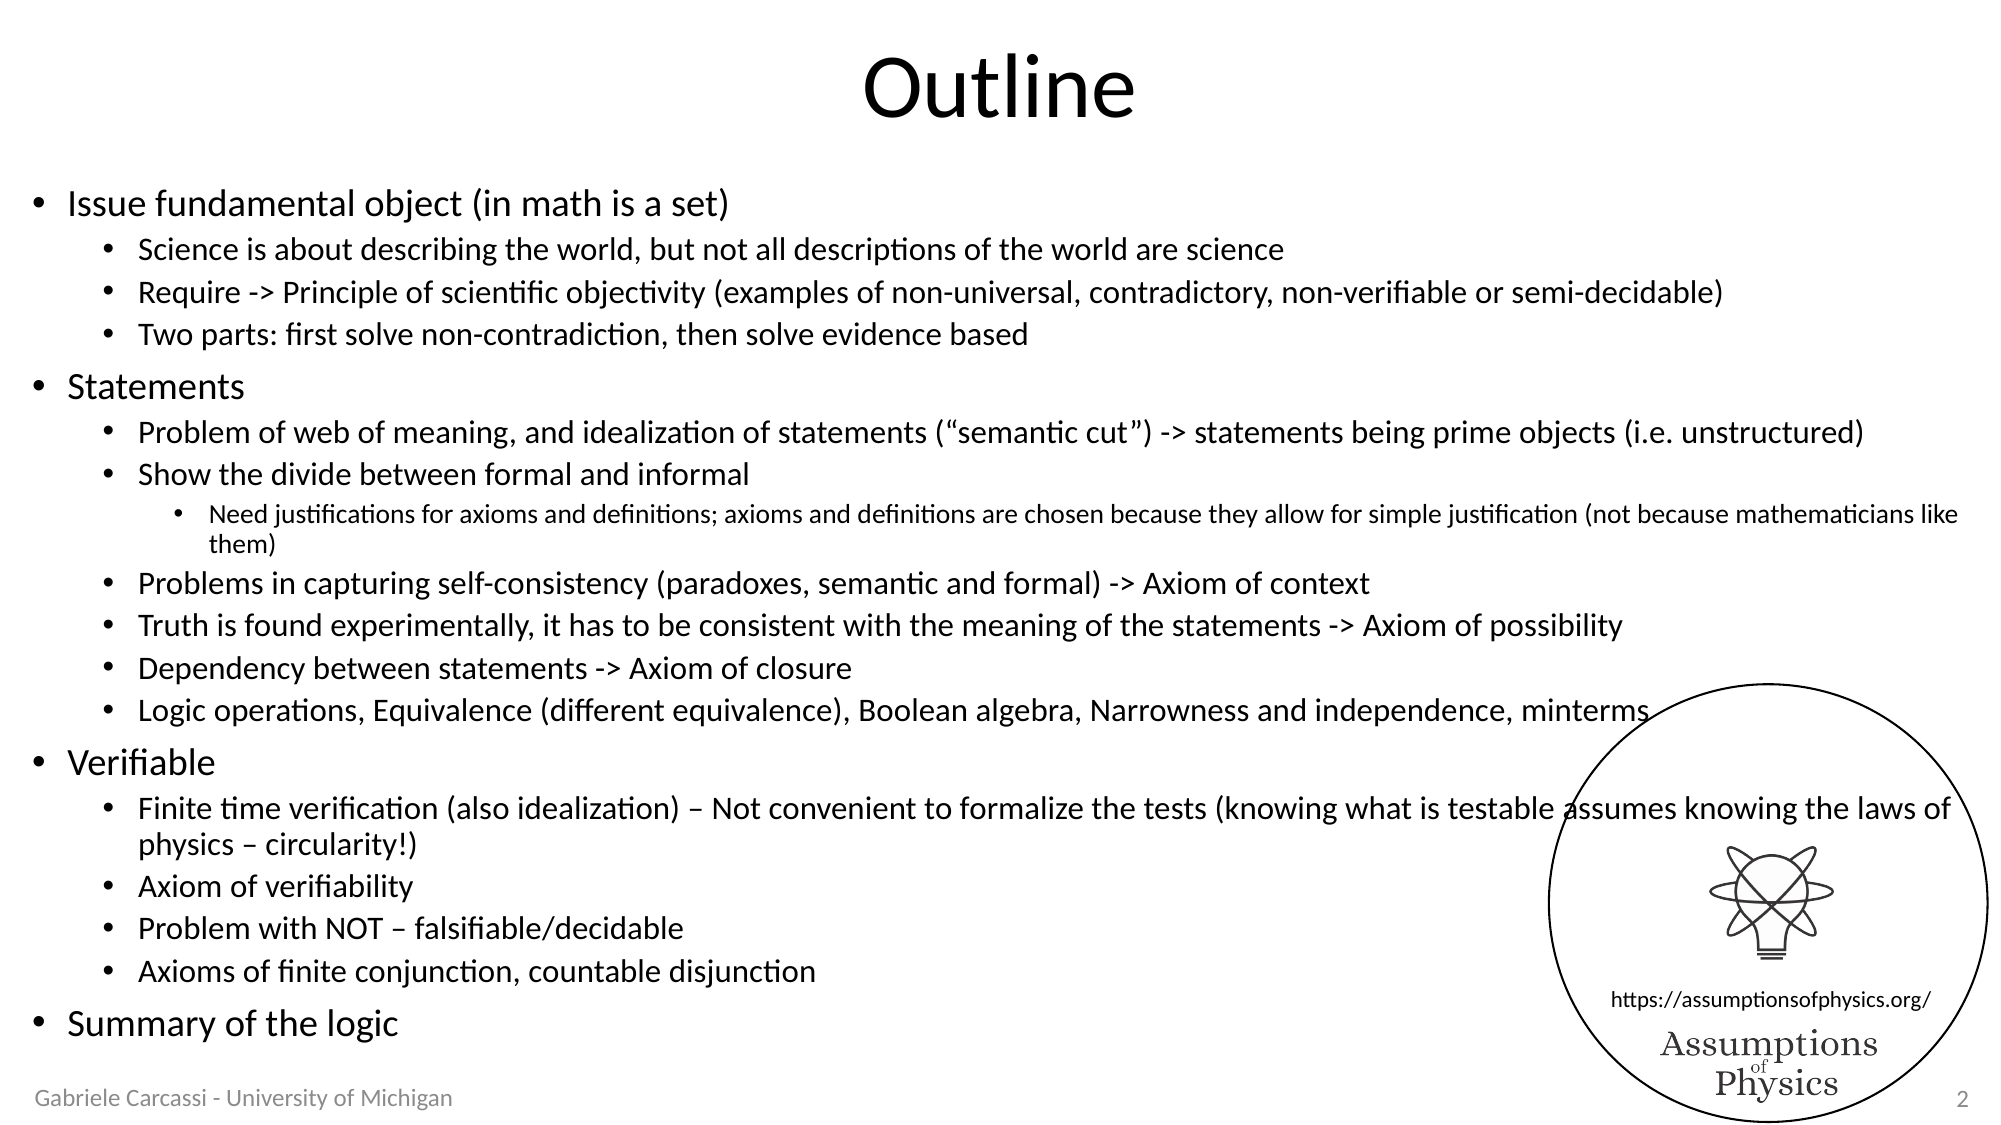

# Outline
Issue fundamental object (in math is a set)
Science is about describing the world, but not all descriptions of the world are science
Require -> Principle of scientific objectivity (examples of non-universal, contradictory, non-verifiable or semi-decidable)
Two parts: first solve non-contradiction, then solve evidence based
Statements
Problem of web of meaning, and idealization of statements (“semantic cut”) -> statements being prime objects (i.e. unstructured)
Show the divide between formal and informal
Need justifications for axioms and definitions; axioms and definitions are chosen because they allow for simple justification (not because mathematicians like them)
Problems in capturing self-consistency (paradoxes, semantic and formal) -> Axiom of context
Truth is found experimentally, it has to be consistent with the meaning of the statements -> Axiom of possibility
Dependency between statements -> Axiom of closure
Logic operations, Equivalence (different equivalence), Boolean algebra, Narrowness and independence, minterms
Verifiable
Finite time verification (also idealization) – Not convenient to formalize the tests (knowing what is testable assumes knowing the laws of physics – circularity!)
Axiom of verifiability
Problem with NOT – falsifiable/decidable
Axioms of finite conjunction, countable disjunction
Summary of the logic

Gabriele Carcassi - University of Michigan
2